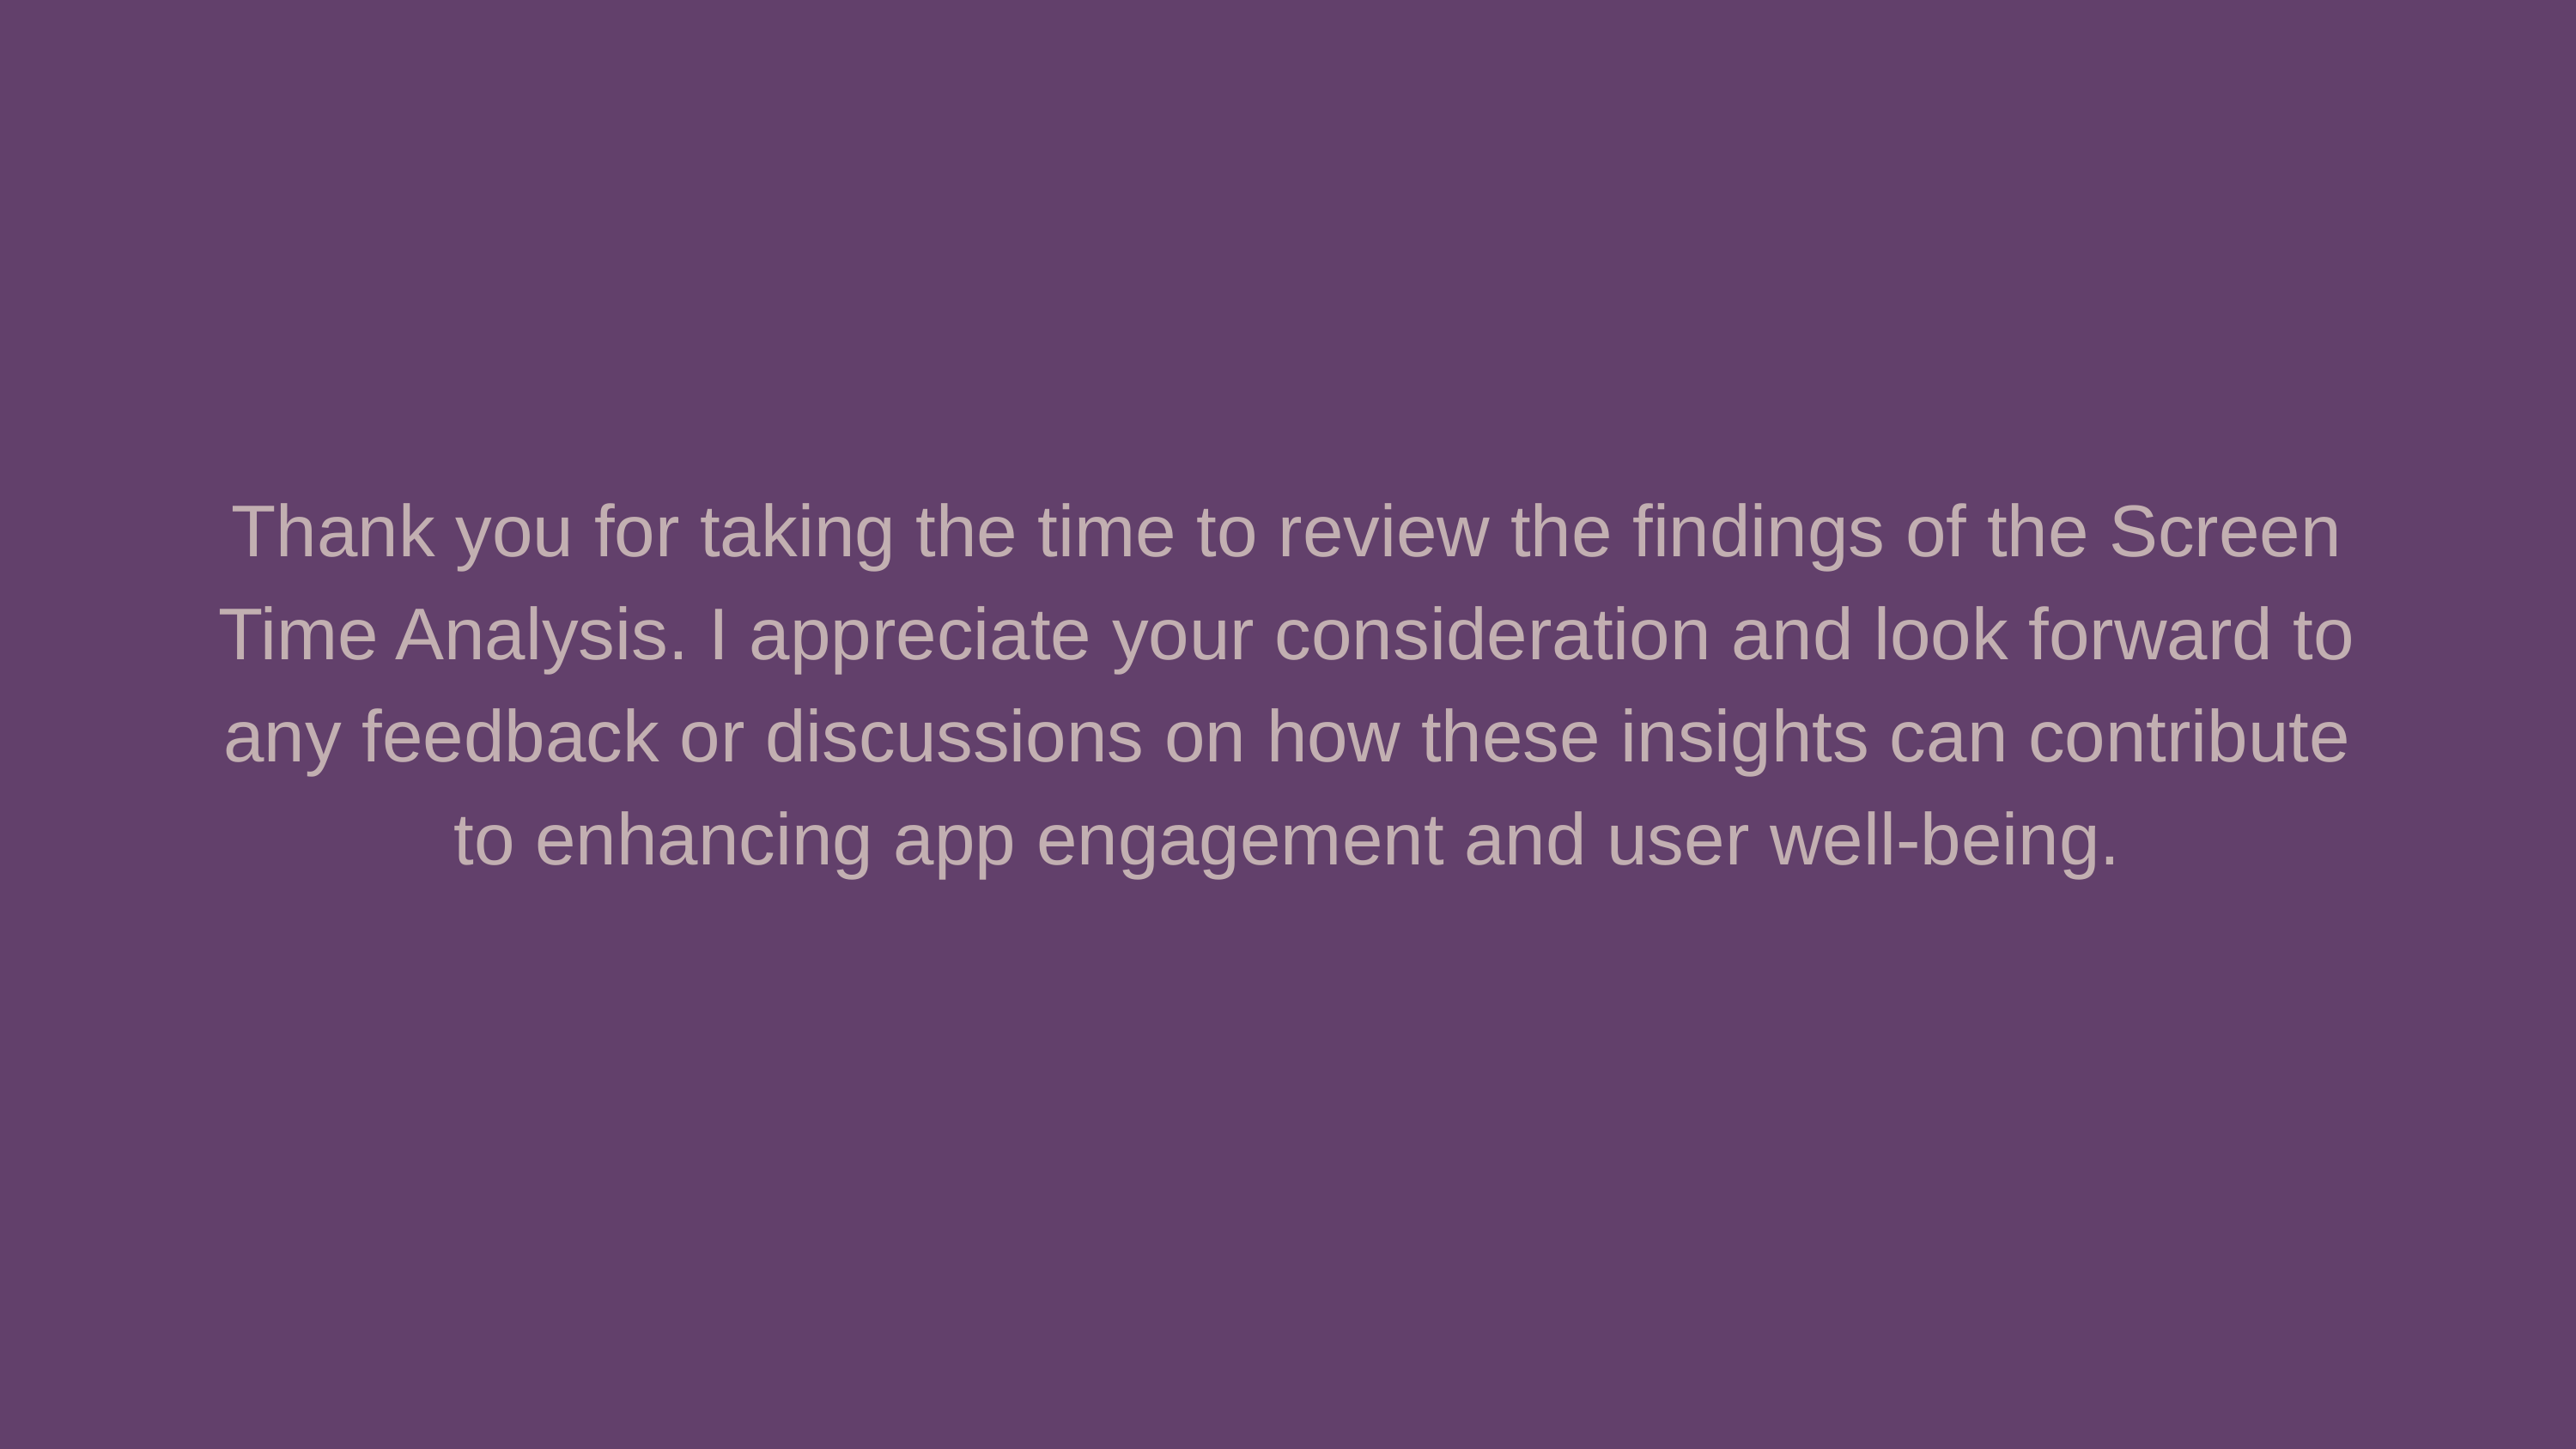

Thank you for taking the time to review the findings of the Screen Time Analysis. I appreciate your consideration and look forward to any feedback or discussions on how these insights can contribute to enhancing app engagement and user well-being.